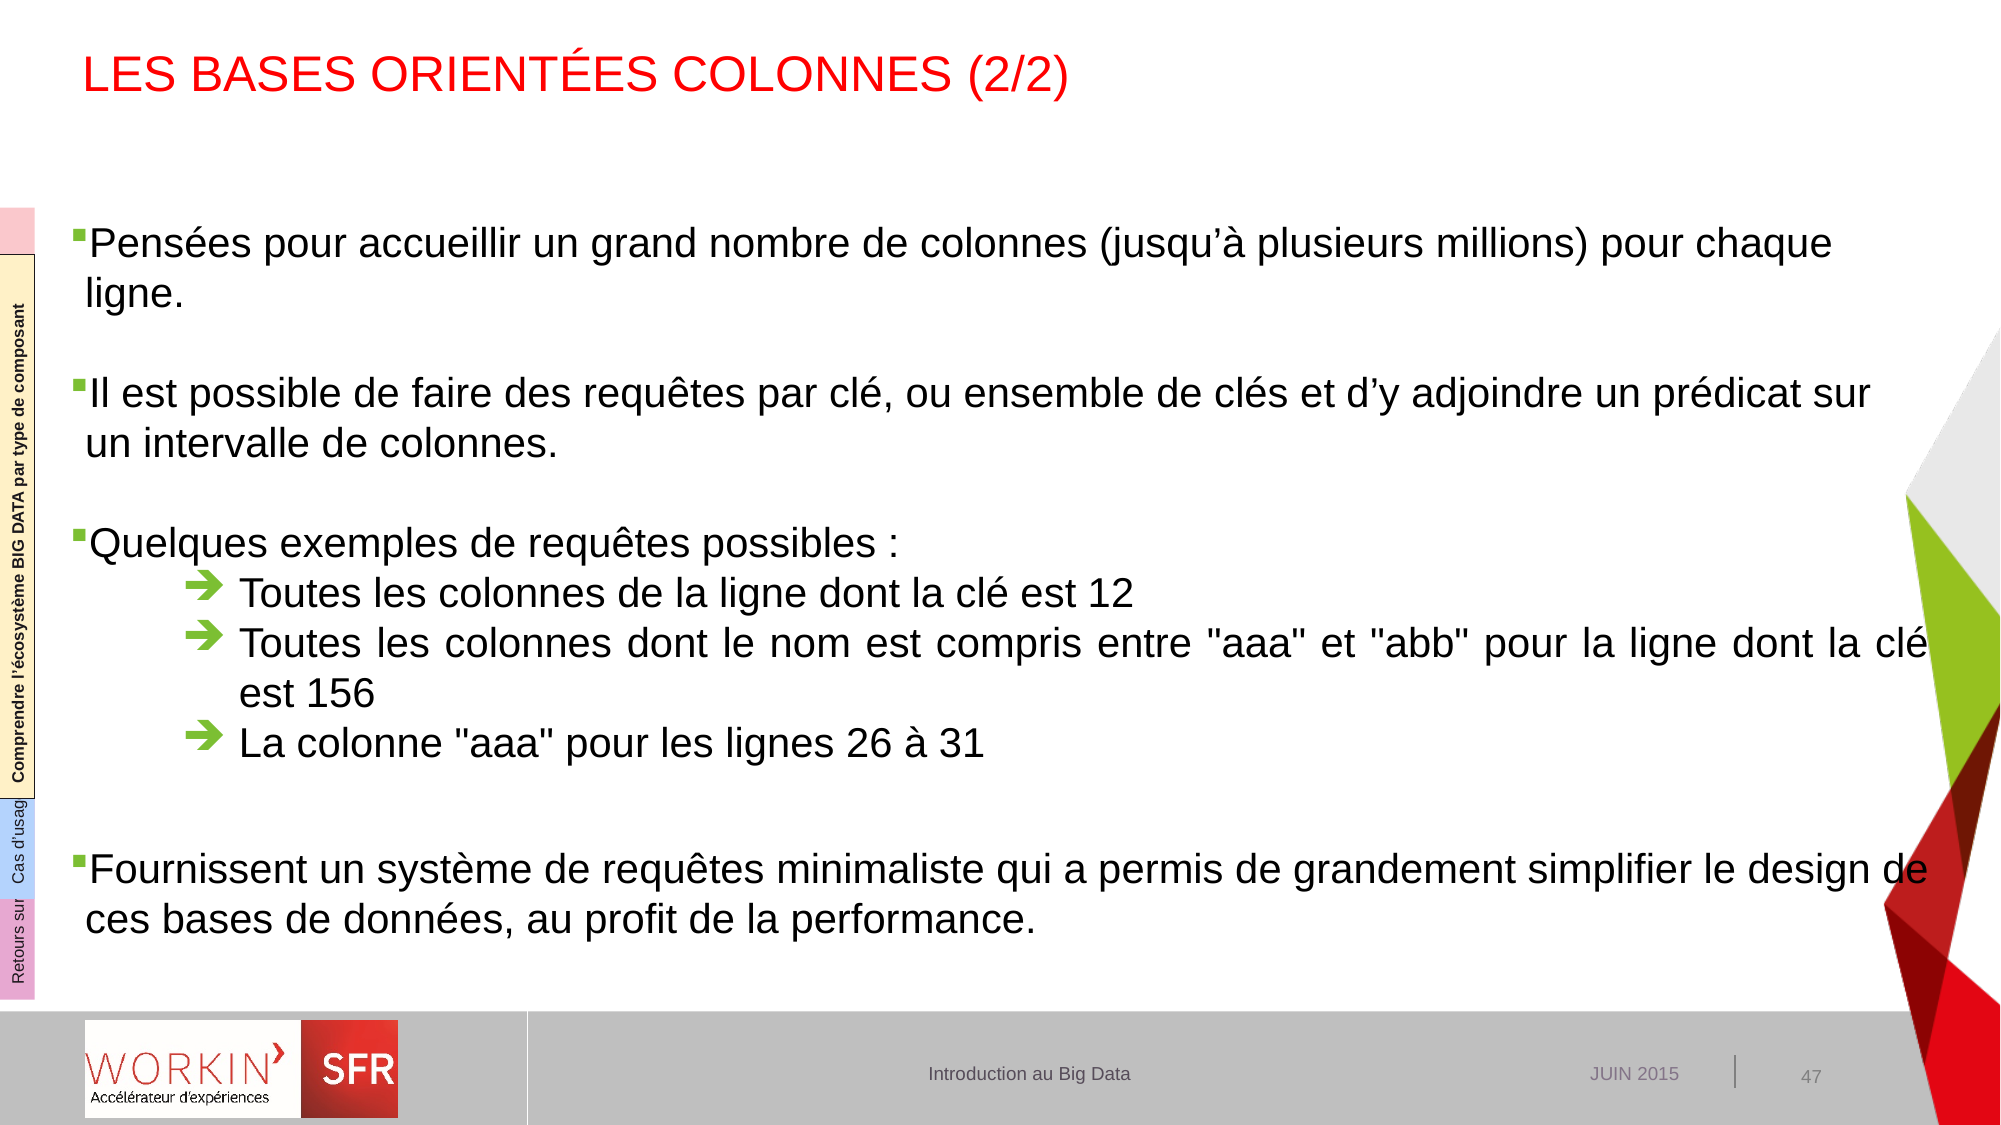

# Les bases orientées colonnes (2/2)
Comprendre le Big Data s enjeux
Comprendre l’écosystème BIG DATA par type de composant
Cas d’usage dans le contexte SFR
Retours sur expérience dans le contexte SFR
Pensées pour accueillir un grand nombre de colonnes (jusqu’à plusieurs millions) pour chaque ligne.

Il est possible de faire des requêtes par clé, ou ensemble de clés et d’y adjoindre un prédicat sur un intervalle de colonnes.

Quelques exemples de requêtes possibles :
Toutes les colonnes de la ligne dont la clé est 12
Toutes les colonnes dont le nom est compris entre "aaa" et "abb" pour la ligne dont la clé est 156
La colonne "aaa" pour les lignes 26 à 31

Fournissent un système de requêtes minimaliste qui a permis de grandement simplifier le design de ces bases de données, au profit de la performance.

JUIN 2015
47